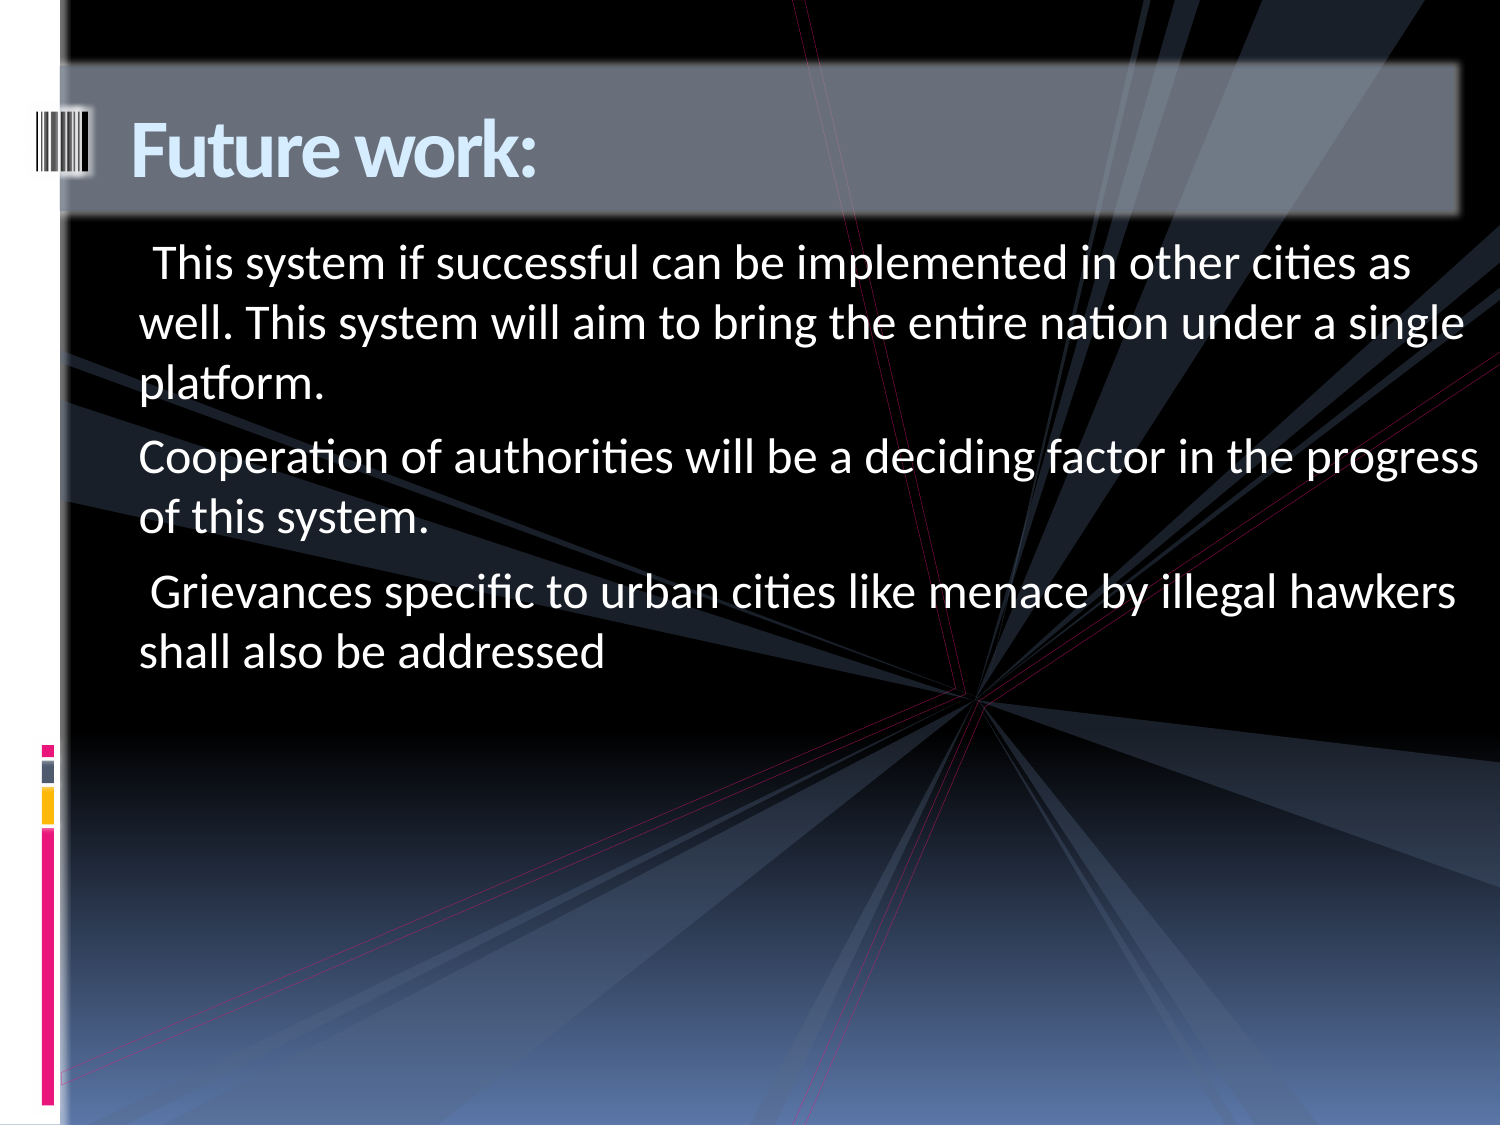

# Future work:
 This system if successful can be implemented in other cities as well. This system will aim to bring the entire nation under a single platform.
Cooperation of authorities will be a deciding factor in the progress of this system.
 Grievances specific to urban cities like menace by illegal hawkers shall also be addressed